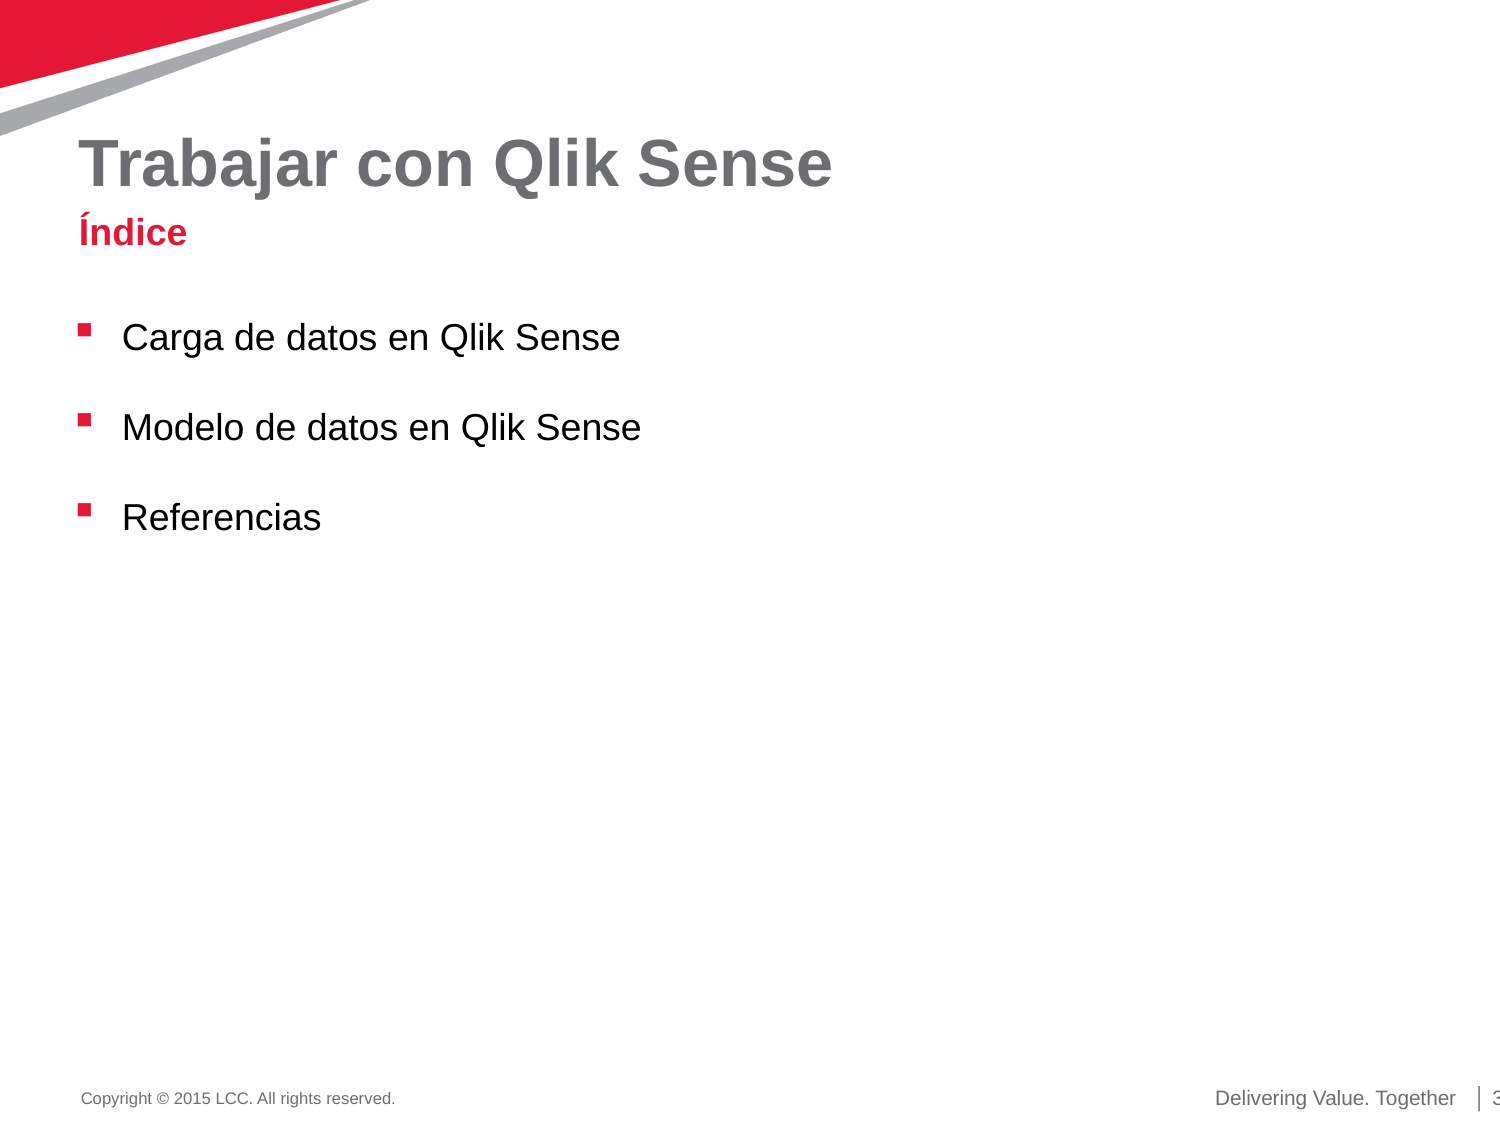

# Trabajar con Qlik Sense
Índice
Carga de datos en Qlik Sense

Modelo de datos en Qlik Sense

Referencias